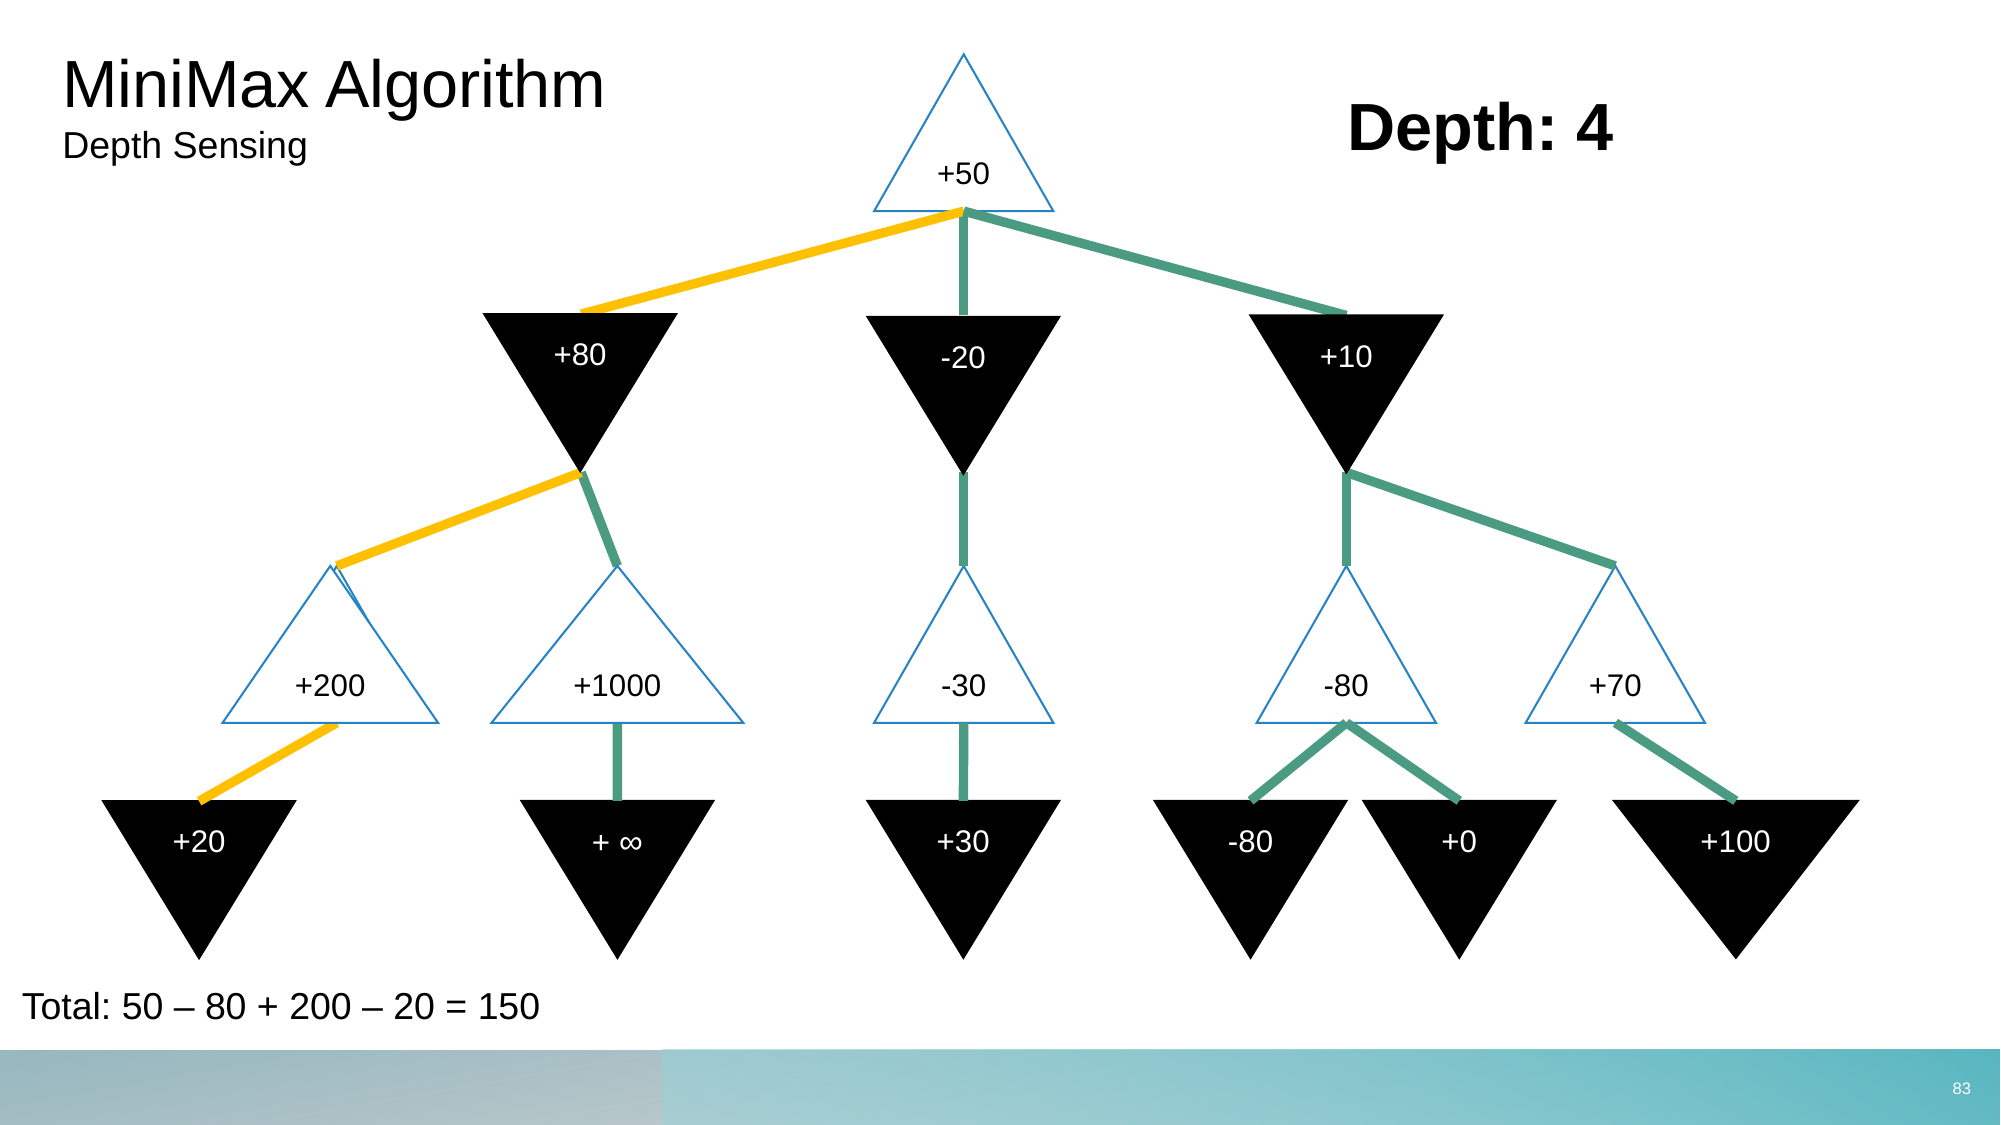

MiniMax Algorithm
Depth Sensing
+50
Depth: 4
+80
+10
-20
+200
+20
-30
-80
+70
+1000
+30
-80
+100
+0
+ ∞
+20
Total: 50 – 80 + 200 – 20 = 150
83